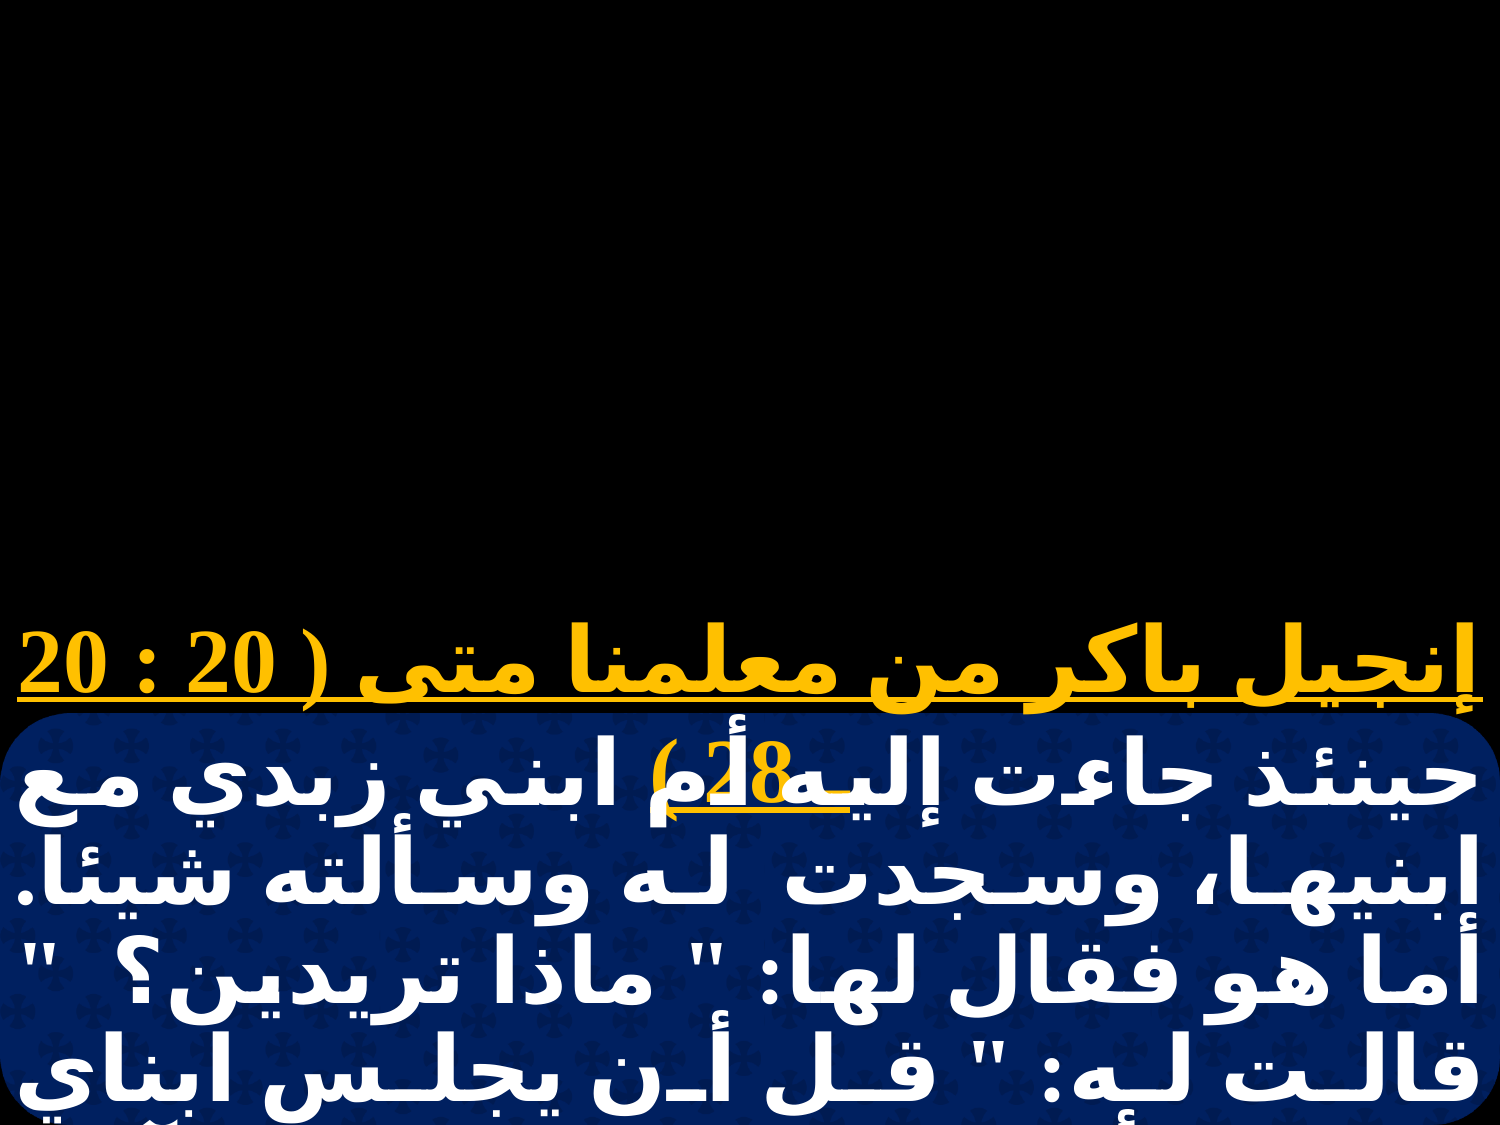

إنجيل باكر من معلمنا متى ( 20 : 20 ـ 28 )
حينئذ جاءت إليه أم ابني زبدي مع ابنيها، وسجدت  له وسألته شيئا. أما هو فقال لها: " ماذا تريدين؟  " قالت له: " قل أن يجلس ابناي الاثنان، أحدهما  عن يمينك والآخر عن يسارك في ملكوتك " فأجاب